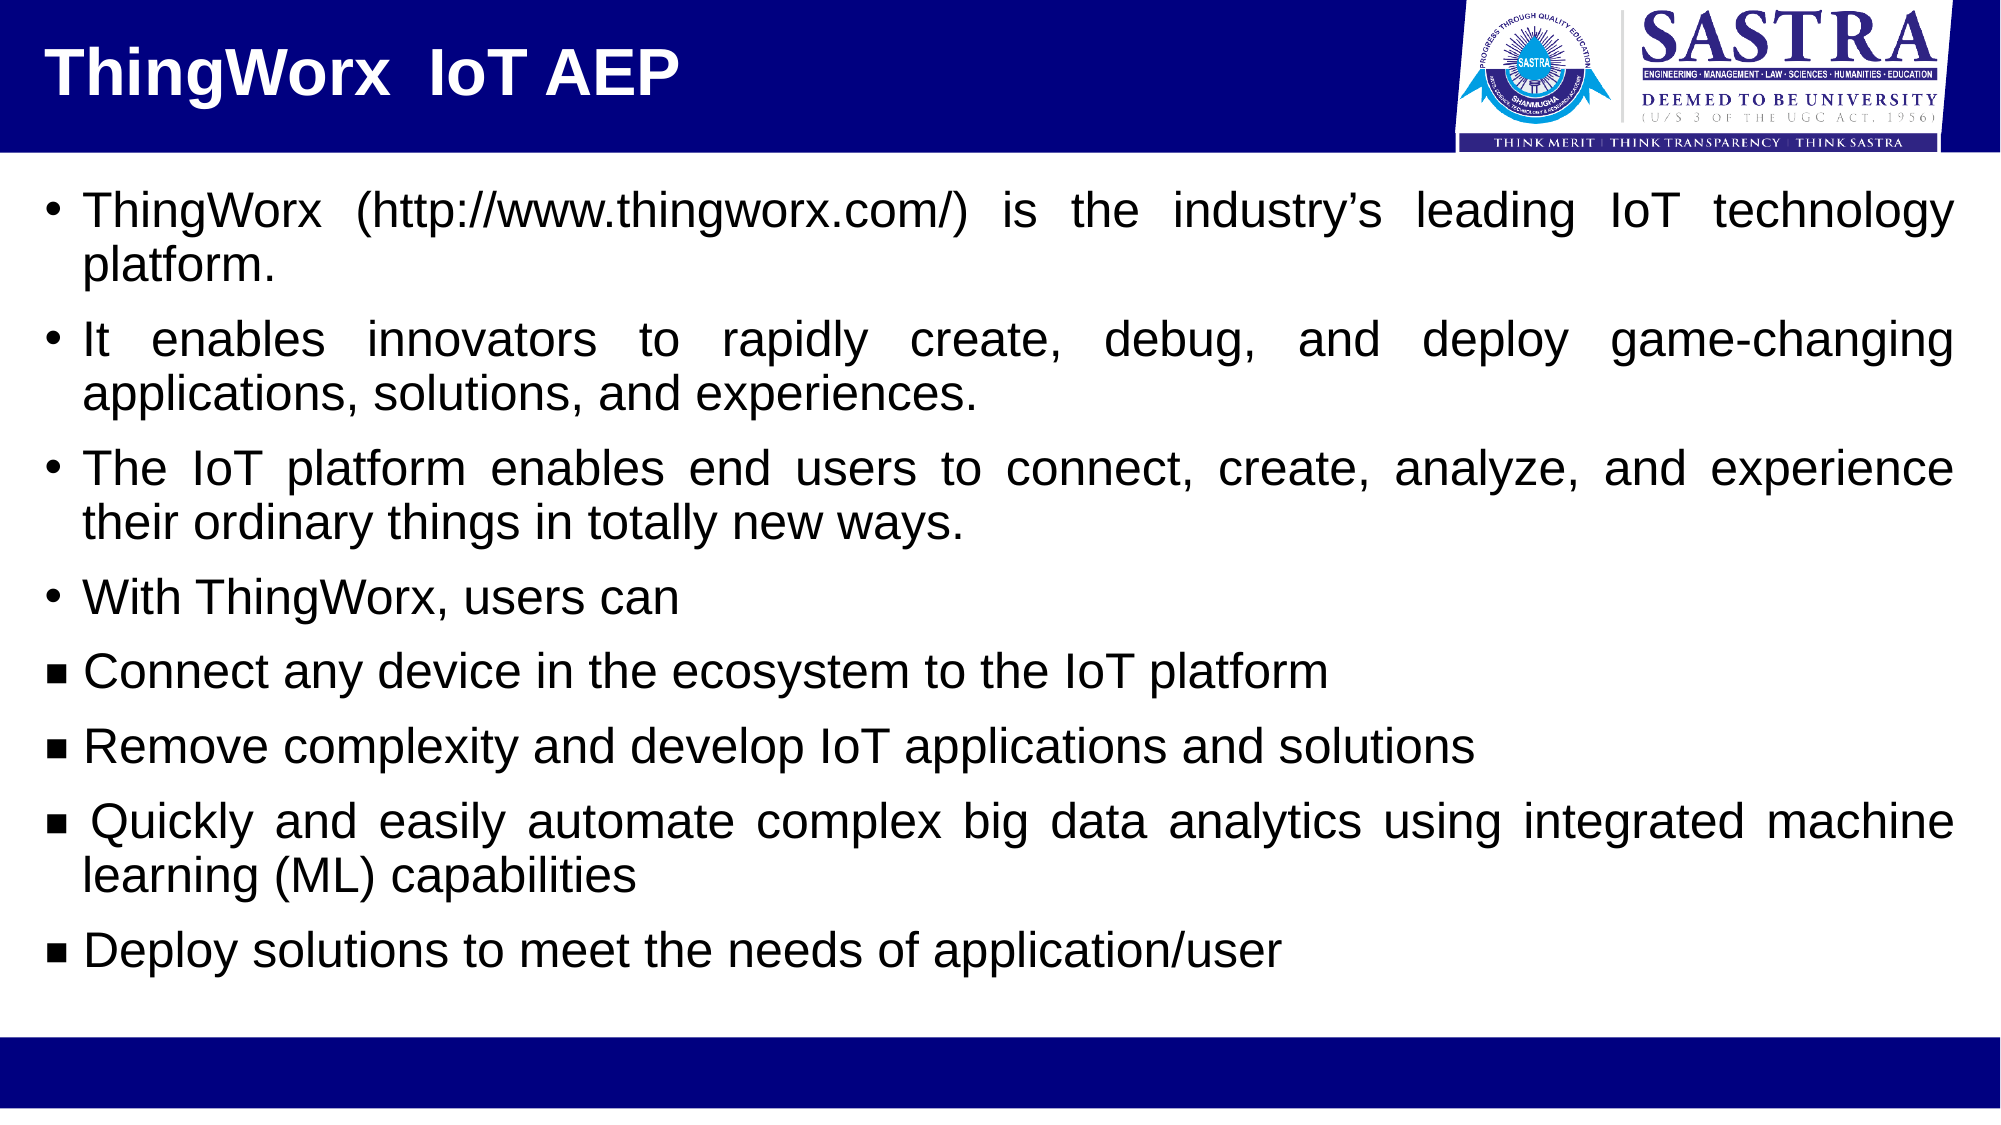

# ThingWorx  IoT AEP
ThingWorx (http://www.thingworx.com/) is the industry’s leading IoT technology platform.
It enables innovators to rapidly create, debug, and deploy game-changing applications, solutions, and experiences.
The IoT platform enables end users to connect, create, analyze, and experience their ordinary things in totally new ways.
With ThingWorx, users can
◾ Connect any device in the ecosystem to the IoT platform
◾ Remove complexity and develop IoT applications and solutions
◾ Quickly and easily automate complex big data analytics using integrated machine learning (ML) capabilities
◾ Deploy solutions to meet the needs of application/user